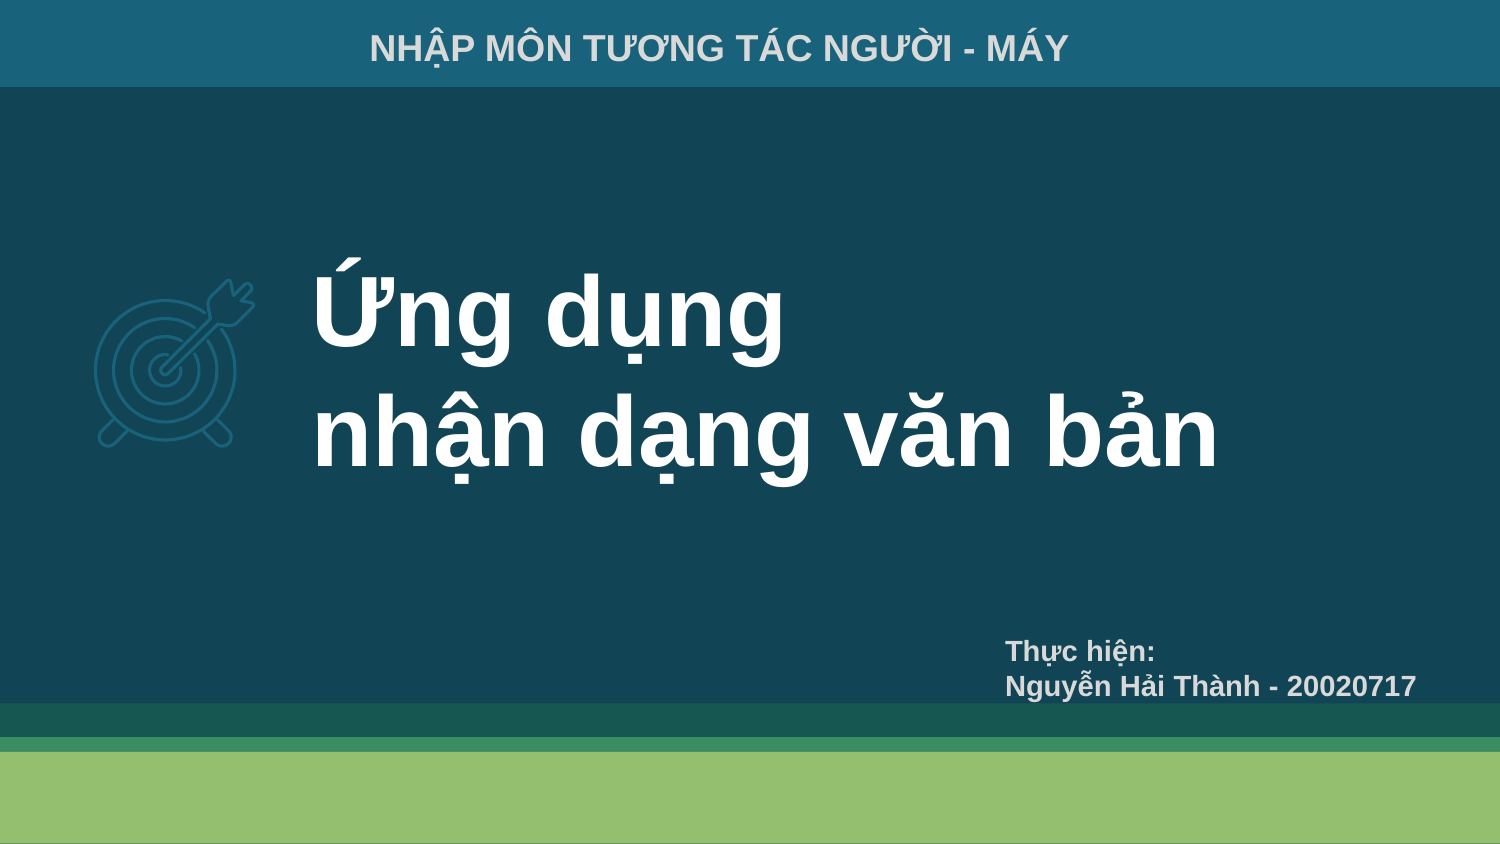

NHẬP MÔN TƯƠNG TÁC NGƯỜI - MÁY

# Ứng dụng nhận dạng văn bản
Thực hiện:
Nguyễn Hải Thành - 20020717